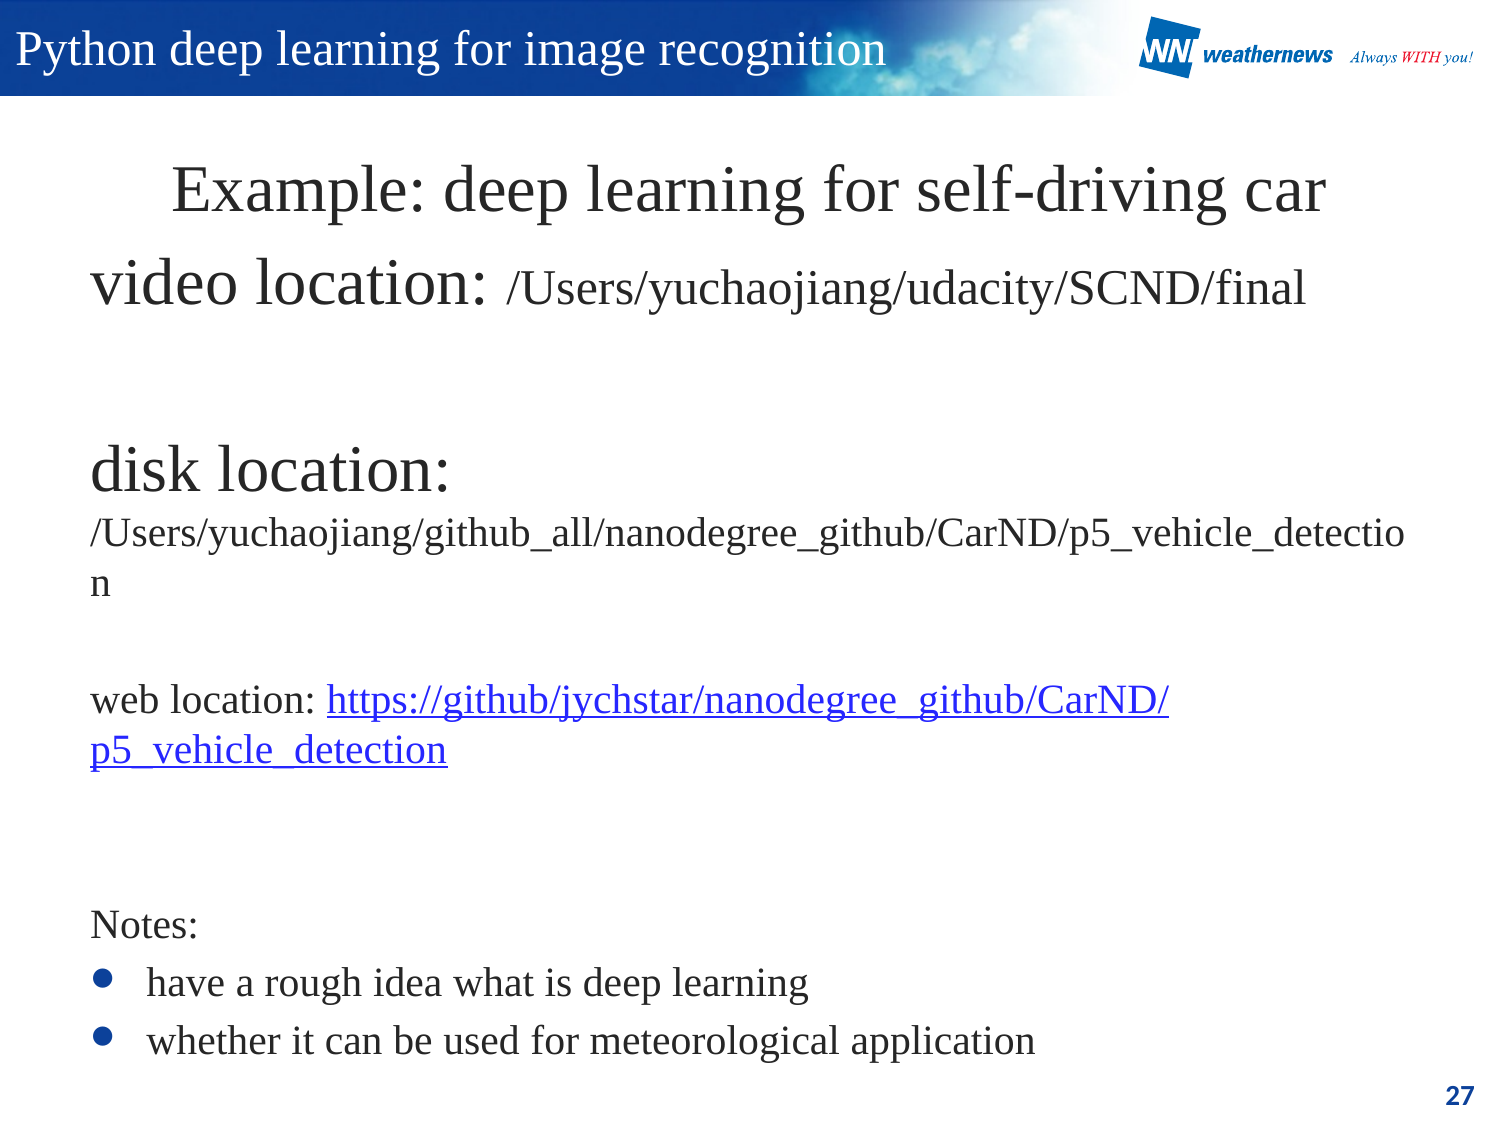

# Python deep learning for image recognition
Example: deep learning for self-driving car
video location: /Users/yuchaojiang/udacity/SCND/final

disk location: /Users/yuchaojiang/github_all/nanodegree_github/CarND/p5_vehicle_detection

web location: https://github/jychstar/nanodegree_github/CarND/p5_vehicle_detection

Notes:
have a rough idea what is deep learning
whether it can be used for meteorological application

27